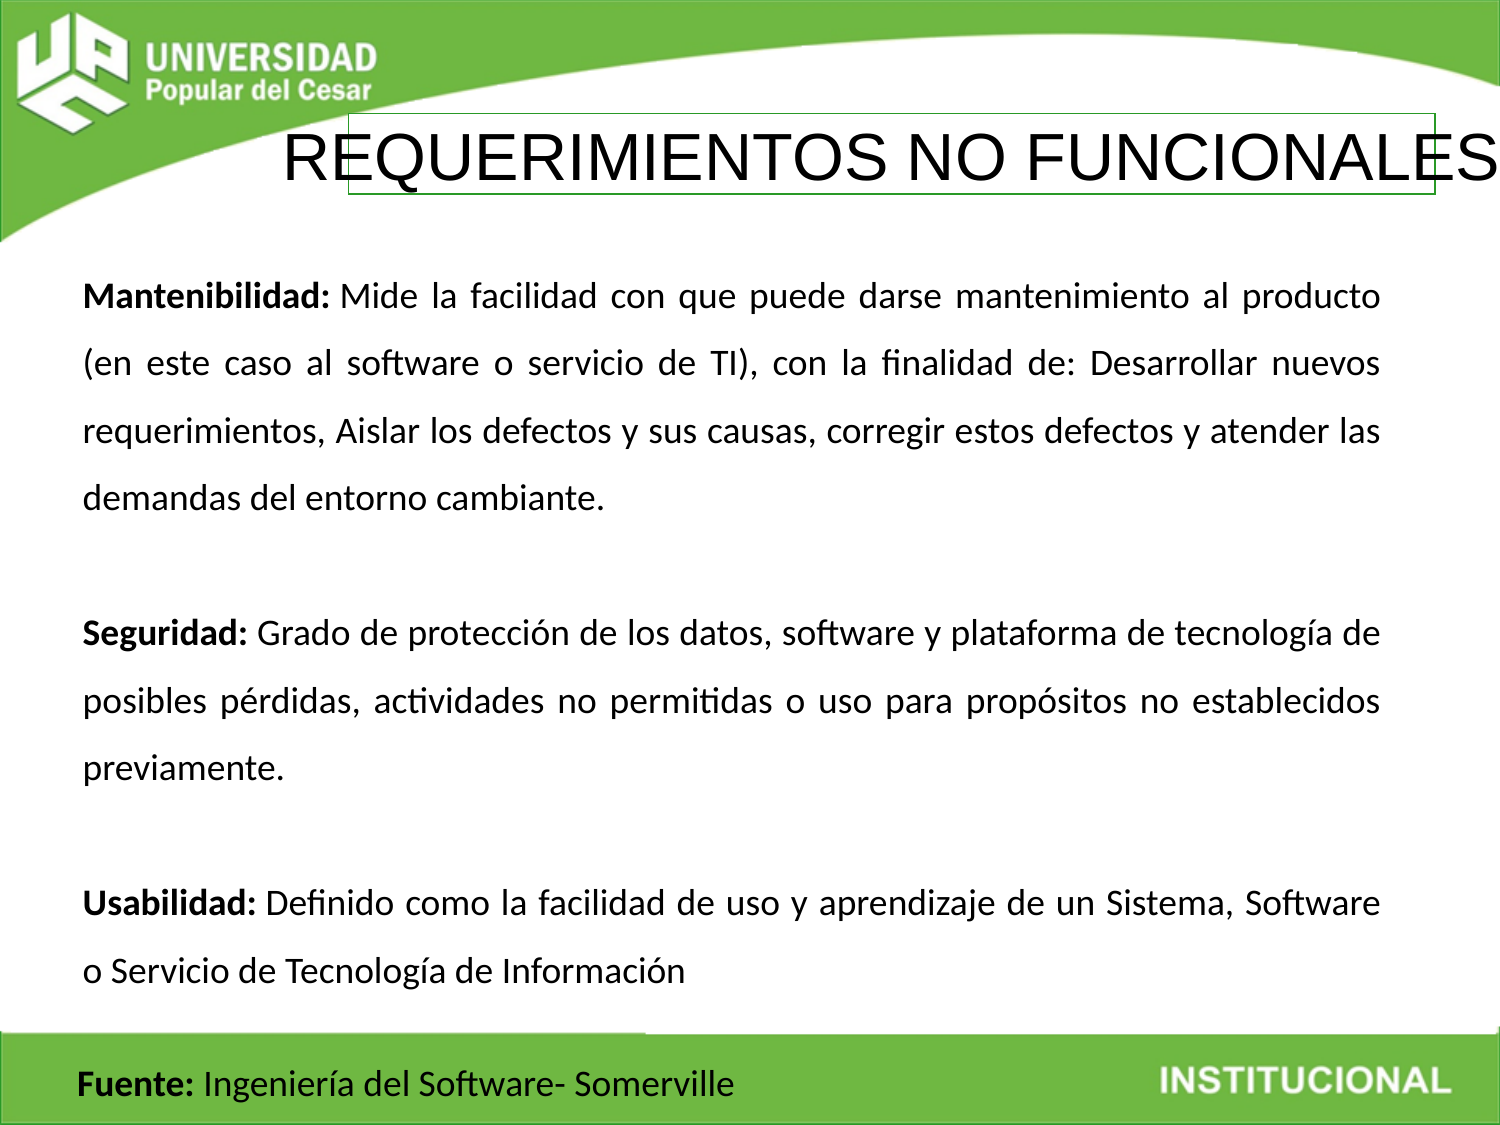

REQUERIMIENTOS NO FUNCIONALES
Mantenibilidad: Mide la facilidad con que puede darse mantenimiento al producto (en este caso al software o servicio de TI), con la finalidad de: Desarrollar nuevos requerimientos, Aislar los defectos y sus causas, corregir estos defectos y atender las demandas del entorno cambiante.

Seguridad: Grado de protección de los datos, software y plataforma de tecnología de posibles pérdidas, actividades no permitidas o uso para propósitos no establecidos previamente.

Usabilidad: Definido como la facilidad de uso y aprendizaje de un Sistema, Software o Servicio de Tecnología de Información

Fuente: Ingeniería del Software- Somerville